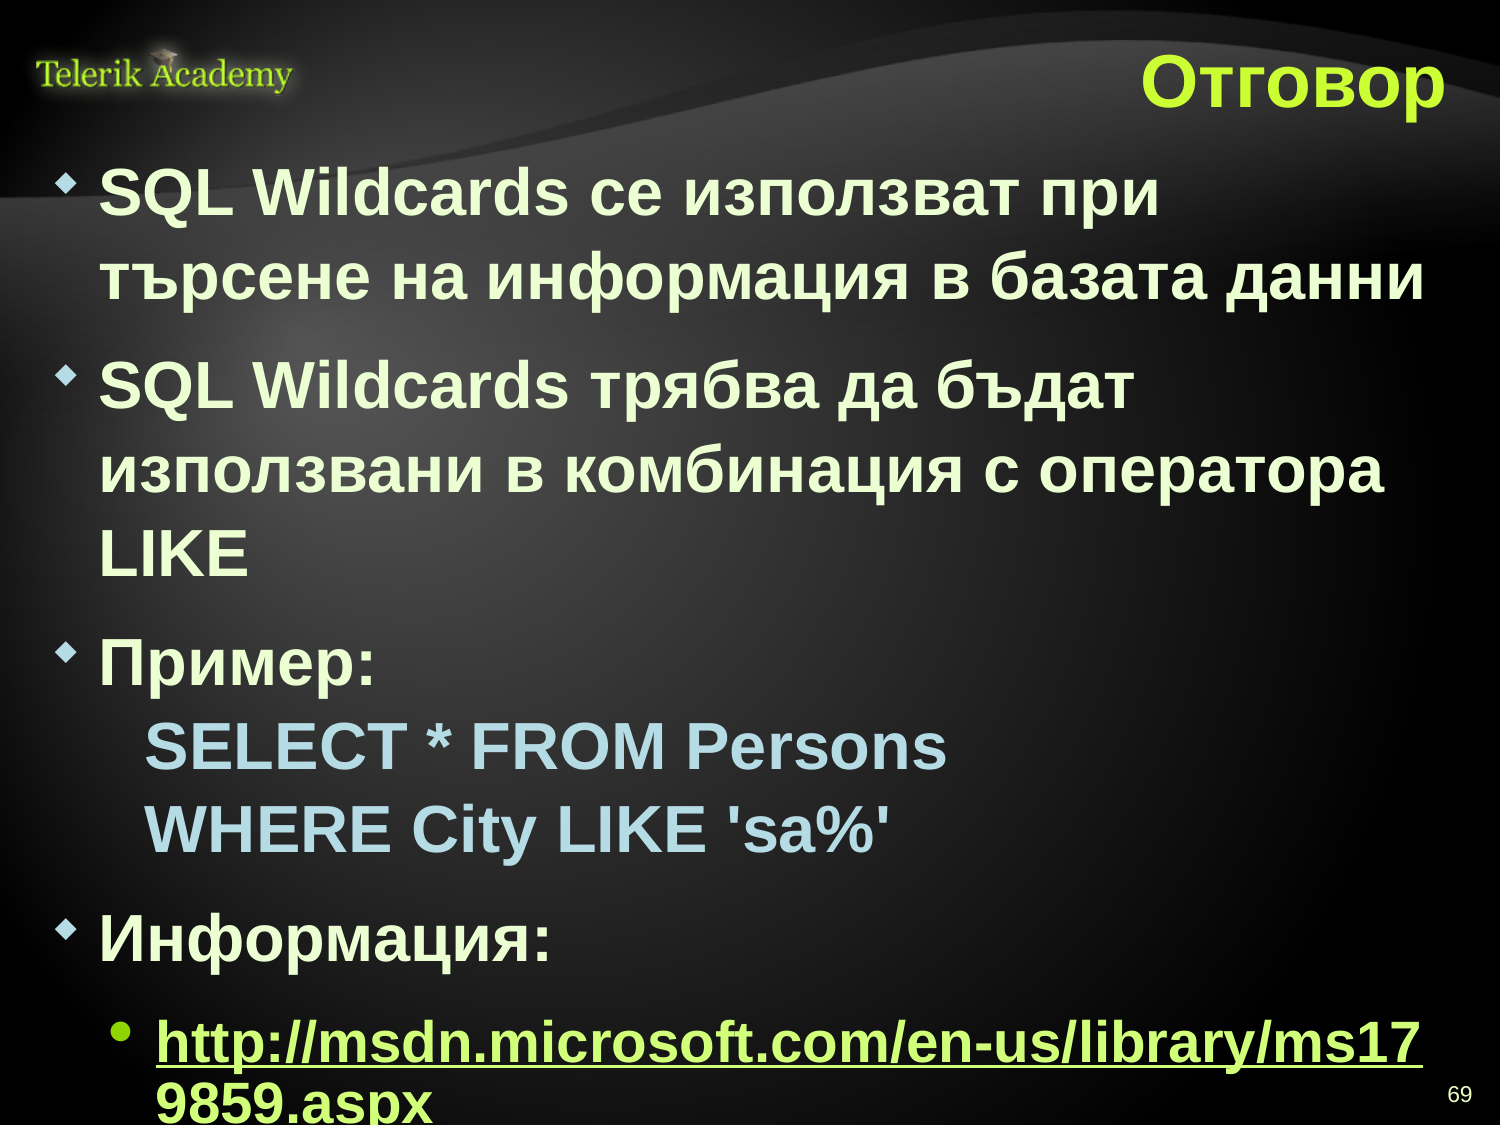

# Отговор
SQL Wildcards се използват при търсене на информация в базата данни
SQL Wildcards трябва да бъдат използвани в комбинация с оператора LIKE
Пример:
	SELECT * FROM Persons
	WHERE City LIKE 'sa%'
Информация:
http://msdn.microsoft.com/en-us/library/ms179859.aspx
69